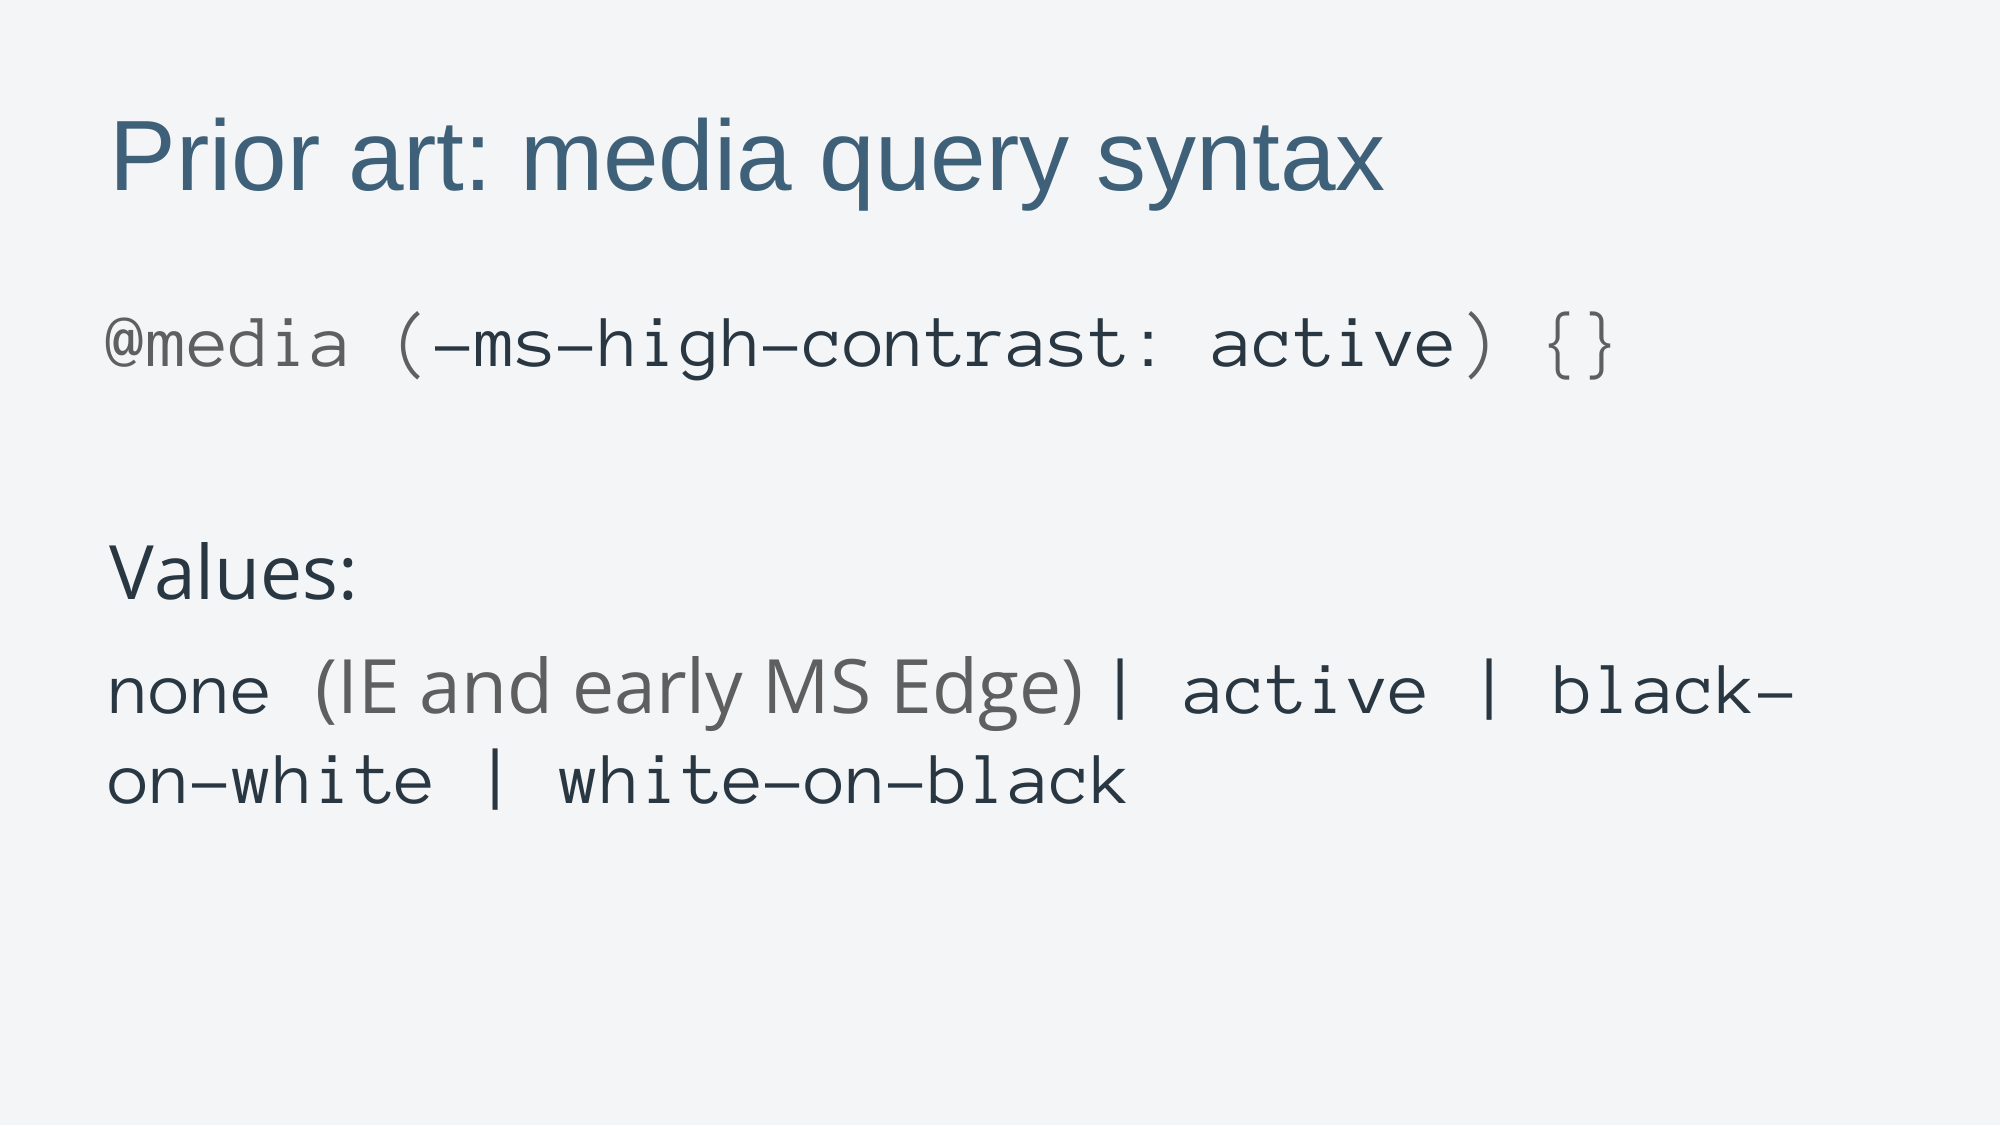

# Prior art: media query syntax
@media (-ms-high-contrast: active) {}
Values:
none (IE and early MS Edge) | active | black-on-white | white-on-black